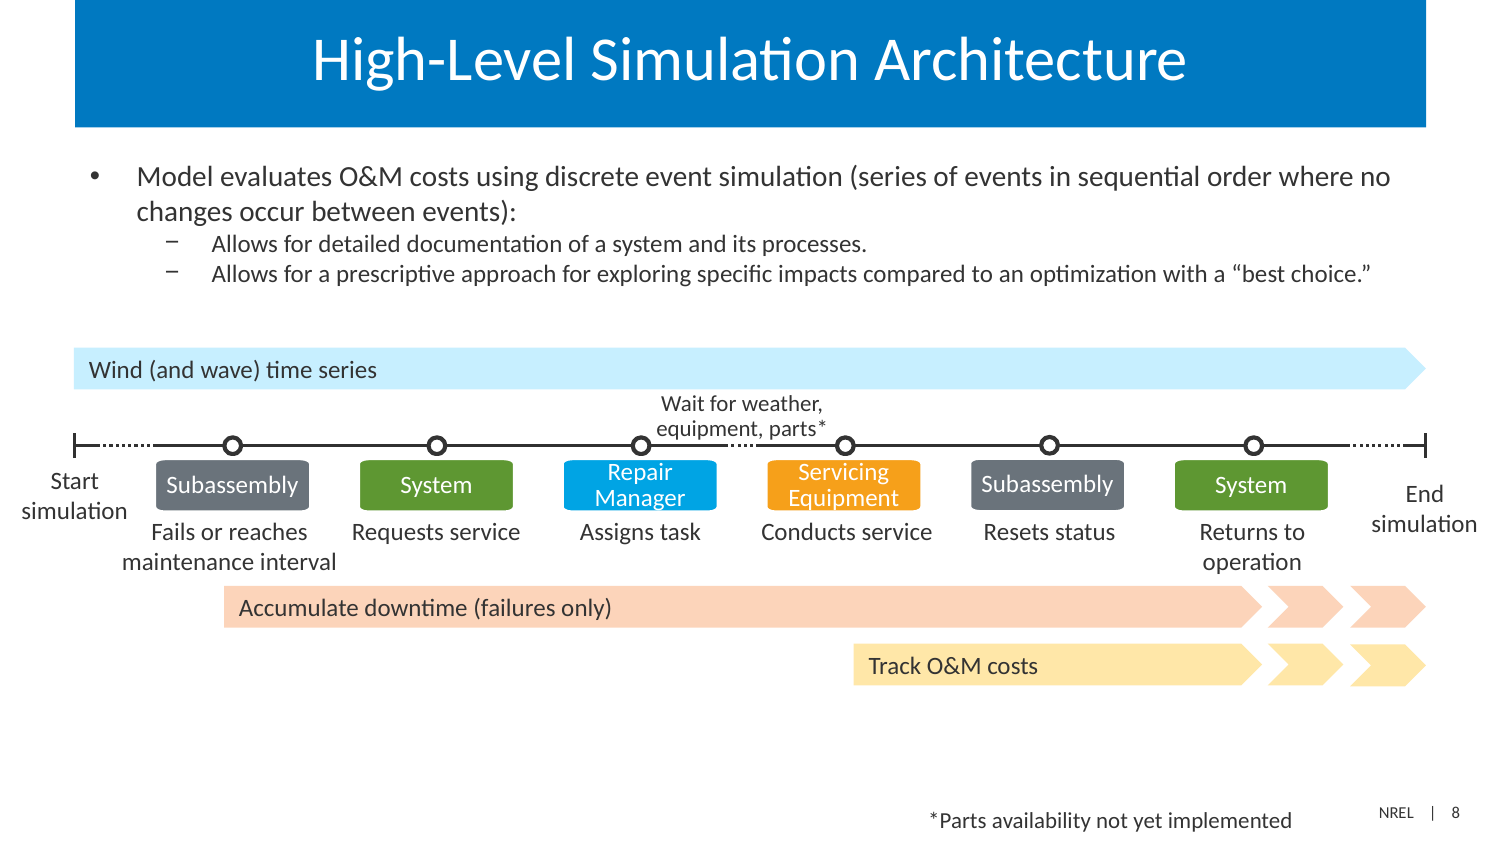

# High-Level Simulation Architecture
Model evaluates O&M costs using discrete event simulation (series of events in sequential order where no changes occur between events):
Allows for detailed documentation of a system and its processes.
Allows for a prescriptive approach for exploring specific impacts compared to an optimization with a “best choice.”
Wind (and wave) time series
Wait for weather, equipment, parts*

Start simulation
Subassembly
Subassembly
System
Repair Manager
Servicing Equipment
System
End simulation
Resets status
Fails or reaches maintenance interval
Requests service
Assigns task
Conducts service
Returns to operation
Accumulate downtime (failures only)

Track O&M costs

*Parts availability not yet implemented